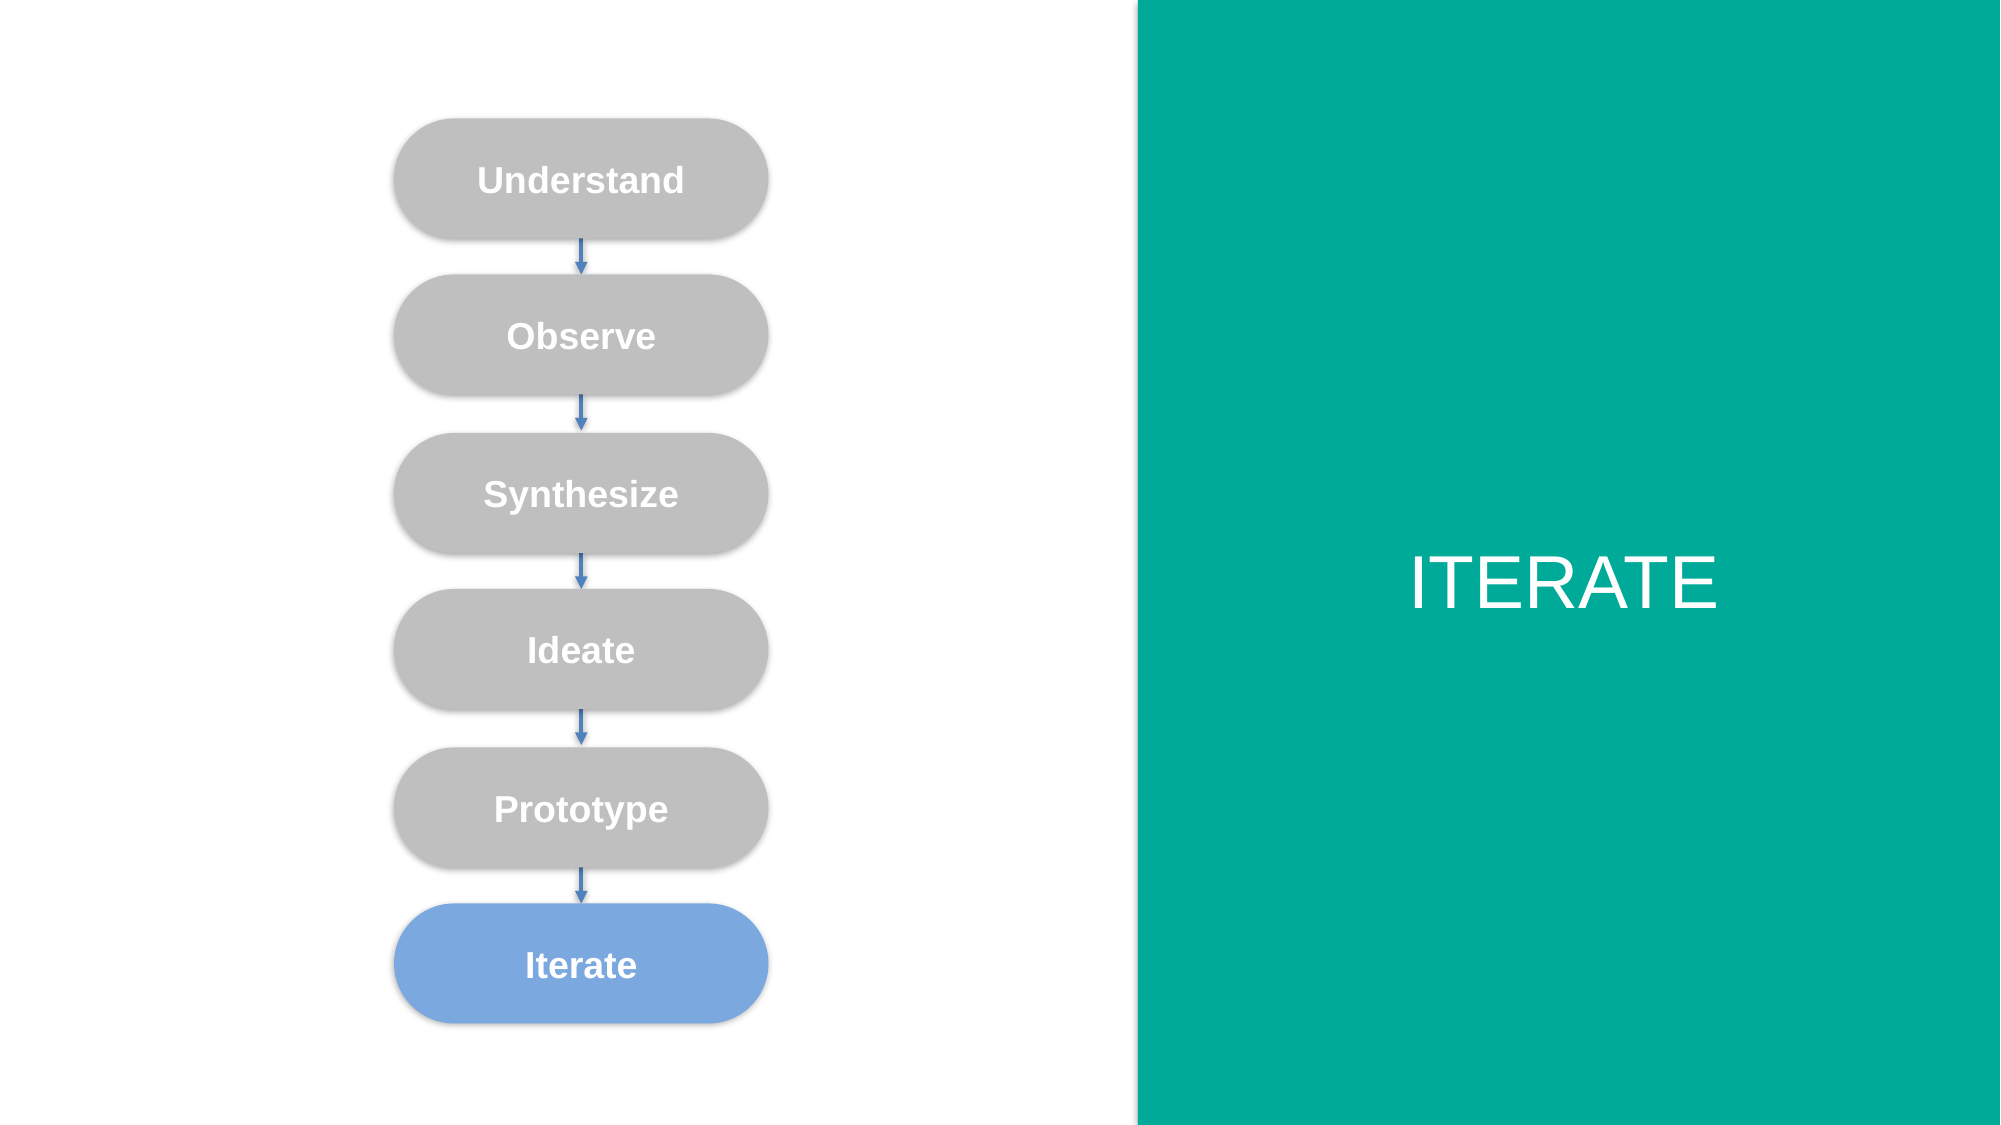

Understand
Observe
Synthesize
ITERATE
Ideate
Prototype
Iterate